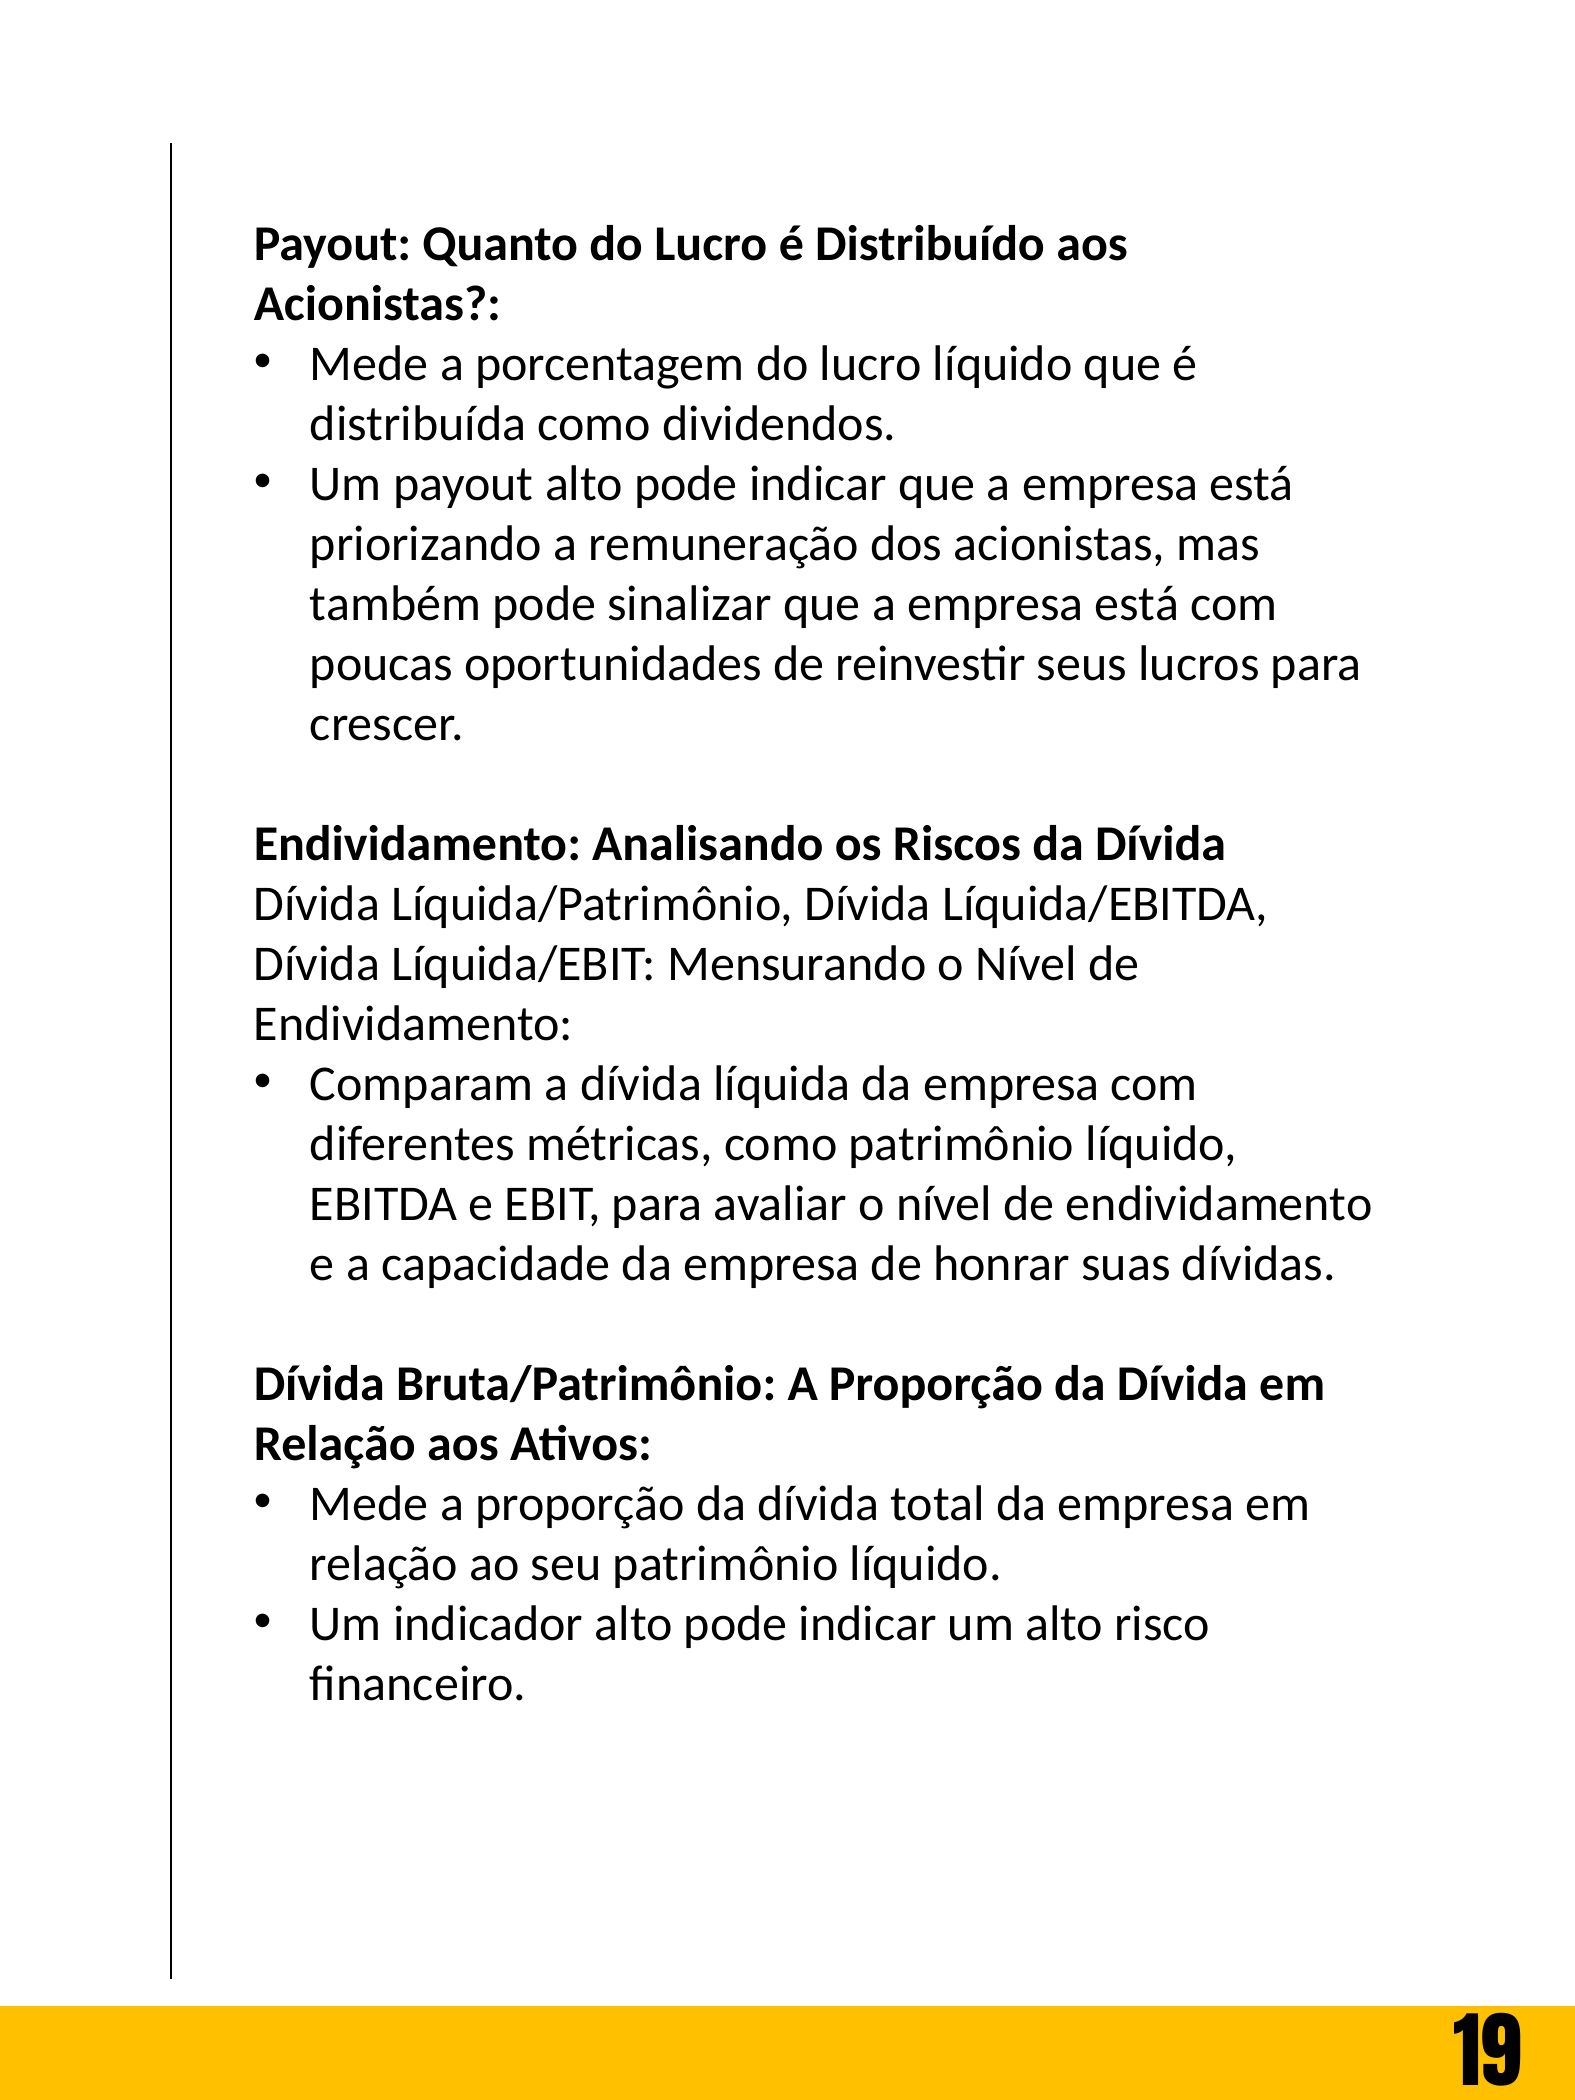

Payout: Quanto do Lucro é Distribuído aos Acionistas?:
Mede a porcentagem do lucro líquido que é distribuída como dividendos.
Um payout alto pode indicar que a empresa está priorizando a remuneração dos acionistas, mas também pode sinalizar que a empresa está com poucas oportunidades de reinvestir seus lucros para crescer.

Endividamento: Analisando os Riscos da Dívida
Dívida Líquida/Patrimônio, Dívida Líquida/EBITDA, Dívida Líquida/EBIT: Mensurando o Nível de Endividamento:
Comparam a dívida líquida da empresa com diferentes métricas, como patrimônio líquido, EBITDA e EBIT, para avaliar o nível de endividamento e a capacidade da empresa de honrar suas dívidas.

Dívida Bruta/Patrimônio: A Proporção da Dívida em Relação aos Ativos:
Mede a proporção da dívida total da empresa em relação ao seu patrimônio líquido.
Um indicador alto pode indicar um alto risco financeiro.
Construir um modelo de divisória de capítulos.
Ebooks vao ser consumidos digitalmente, cuidado com a quantidade de conteúdos.

19